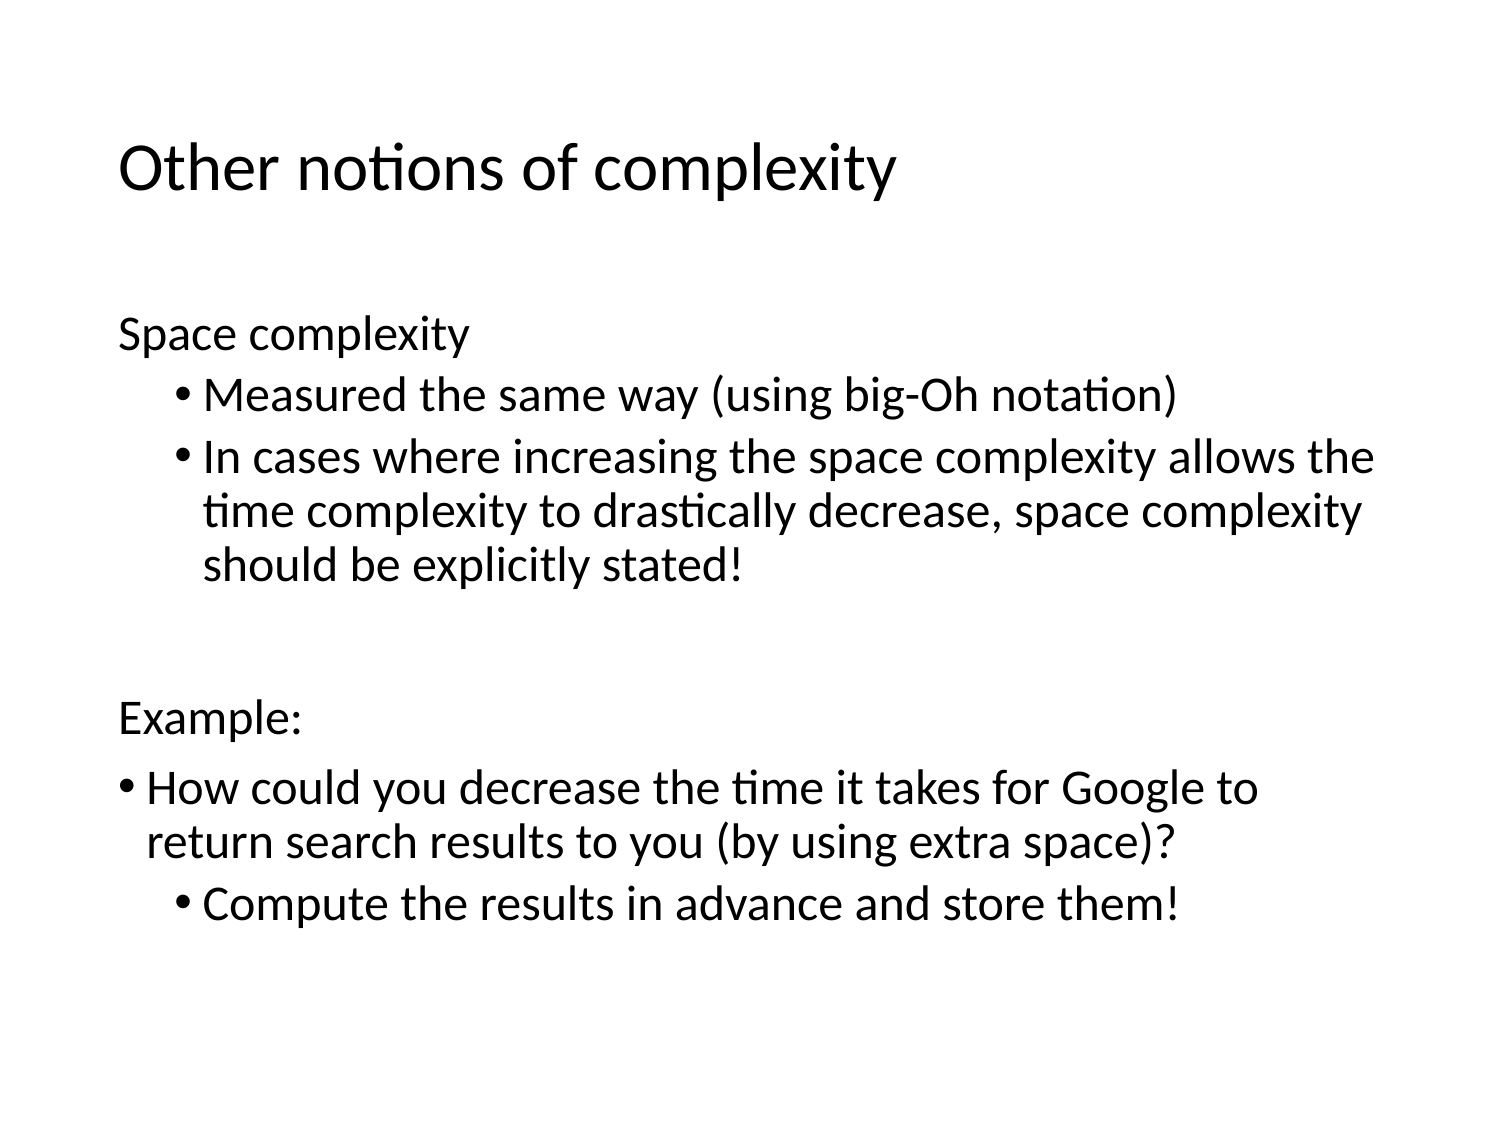

# Other notions of complexity
Space complexity
Measured the same way (using big-Oh notation)
In cases where increasing the space complexity allows the time complexity to drastically decrease, space complexity should be explicitly stated!

Example:
How could you decrease the time it takes for Google to return search results to you (by using extra space)?
Compute the results in advance and store them!